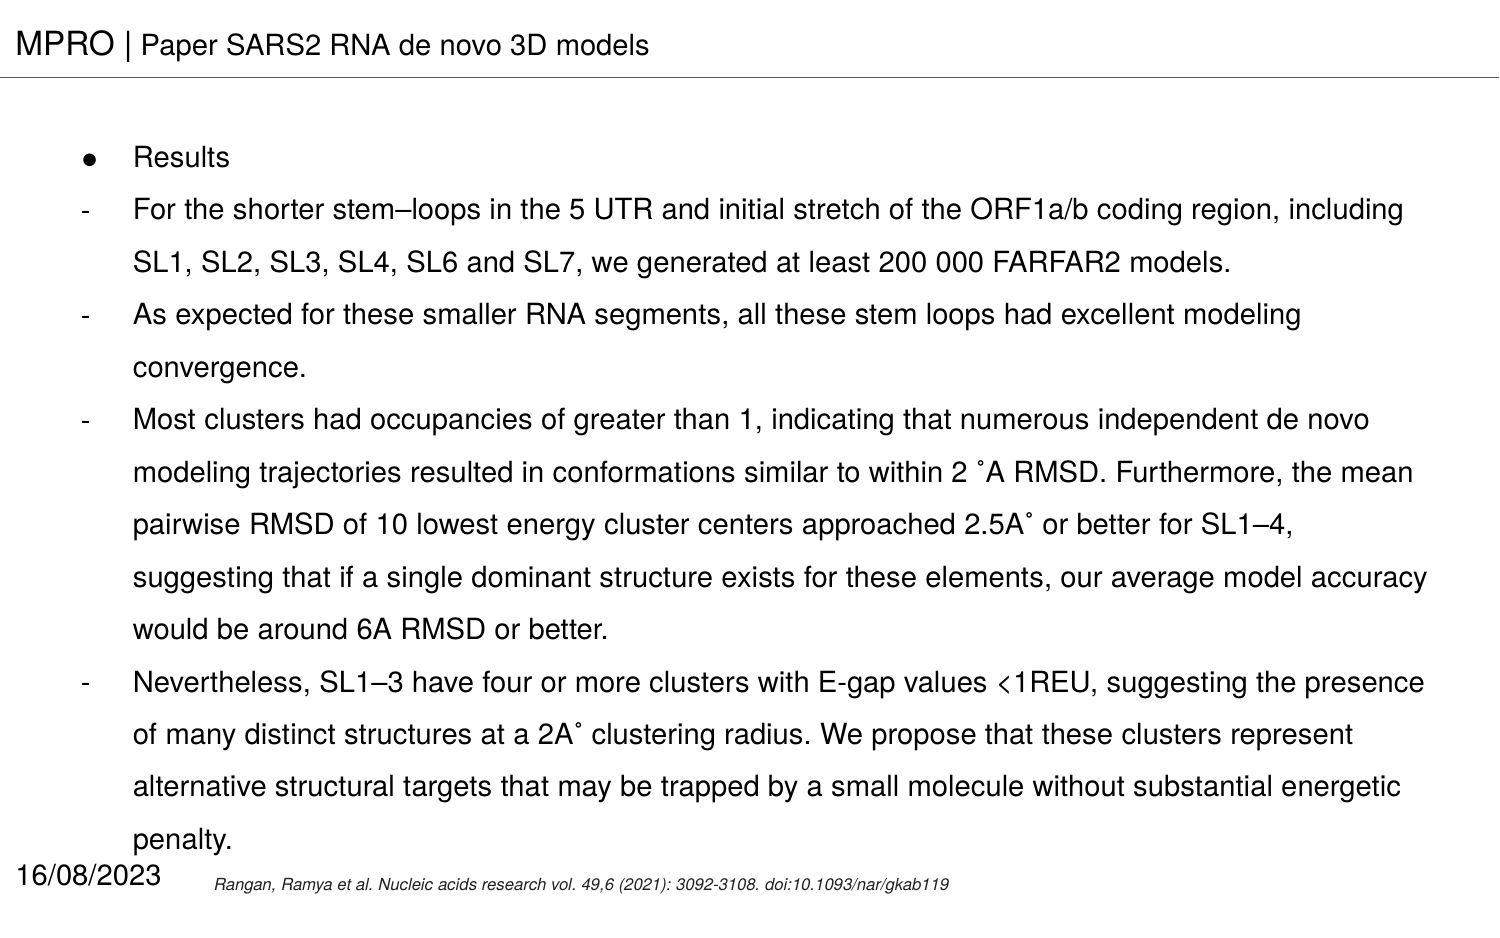

MPRO | Paper SARS2 RNA de novo 3D models
Results
For the shorter stem–loops in the 5 UTR and initial stretch of the ORF1a/b coding region, including SL1, SL2, SL3, SL4, SL6 and SL7, we generated at least 200 000 FARFAR2 models.
As expected for these smaller RNA segments, all these stem loops had excellent modeling convergence.
Most clusters had occupancies of greater than 1, indicating that numerous independent de novo modeling trajectories resulted in conformations similar to within 2 ˚A RMSD. Furthermore, the mean pairwise RMSD of 10 lowest energy cluster centers approached 2.5A˚ or better for SL1–4, suggesting that if a single dominant structure exists for these elements, our average model accuracy would be around 6A RMSD or better.
Nevertheless, SL1–3 have four or more clusters with E-gap values <1REU, suggesting the presence of many distinct structures at a 2A˚ clustering radius. We propose that these clusters represent alternative structural targets that may be trapped by a small molecule without substantial energetic penalty.
16/08/2023
Rangan, Ramya et al. Nucleic acids research vol. 49,6 (2021): 3092-3108. doi:10.1093/nar/gkab119